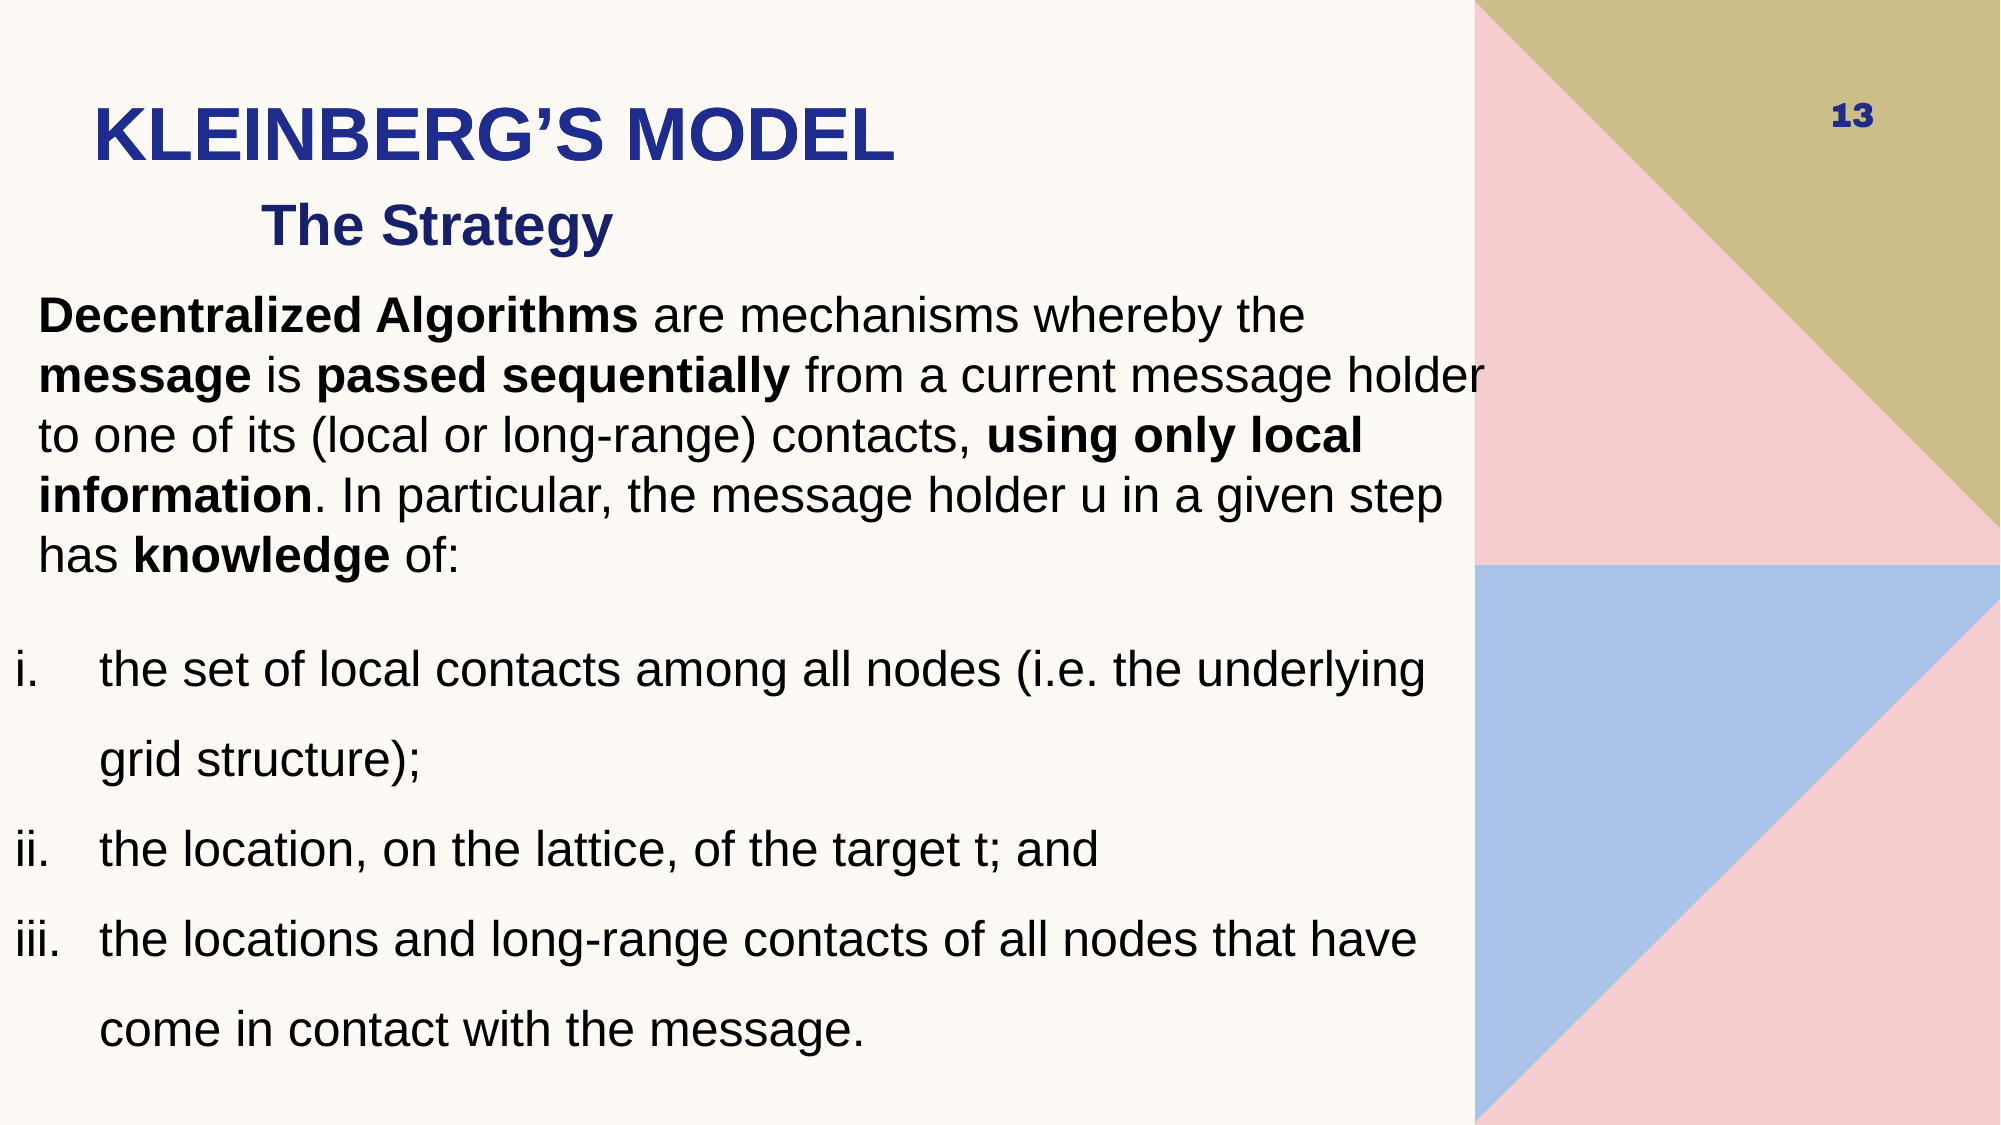

# kLEINBERG’s model
kLEINBERG’s model
13
13
The Strategy
Decentralized Algorithms are mechanisms whereby the message is passed sequentially from a current message holder to one of its (local or long-range) contacts, using only local information. In particular, the message holder u in a given step has knowledge of:
the set of local contacts among all nodes (i.e. the underlying grid structure);
the location, on the lattice, of the target t; and
the locations and long-range contacts of all nodes that have come in contact with the message.